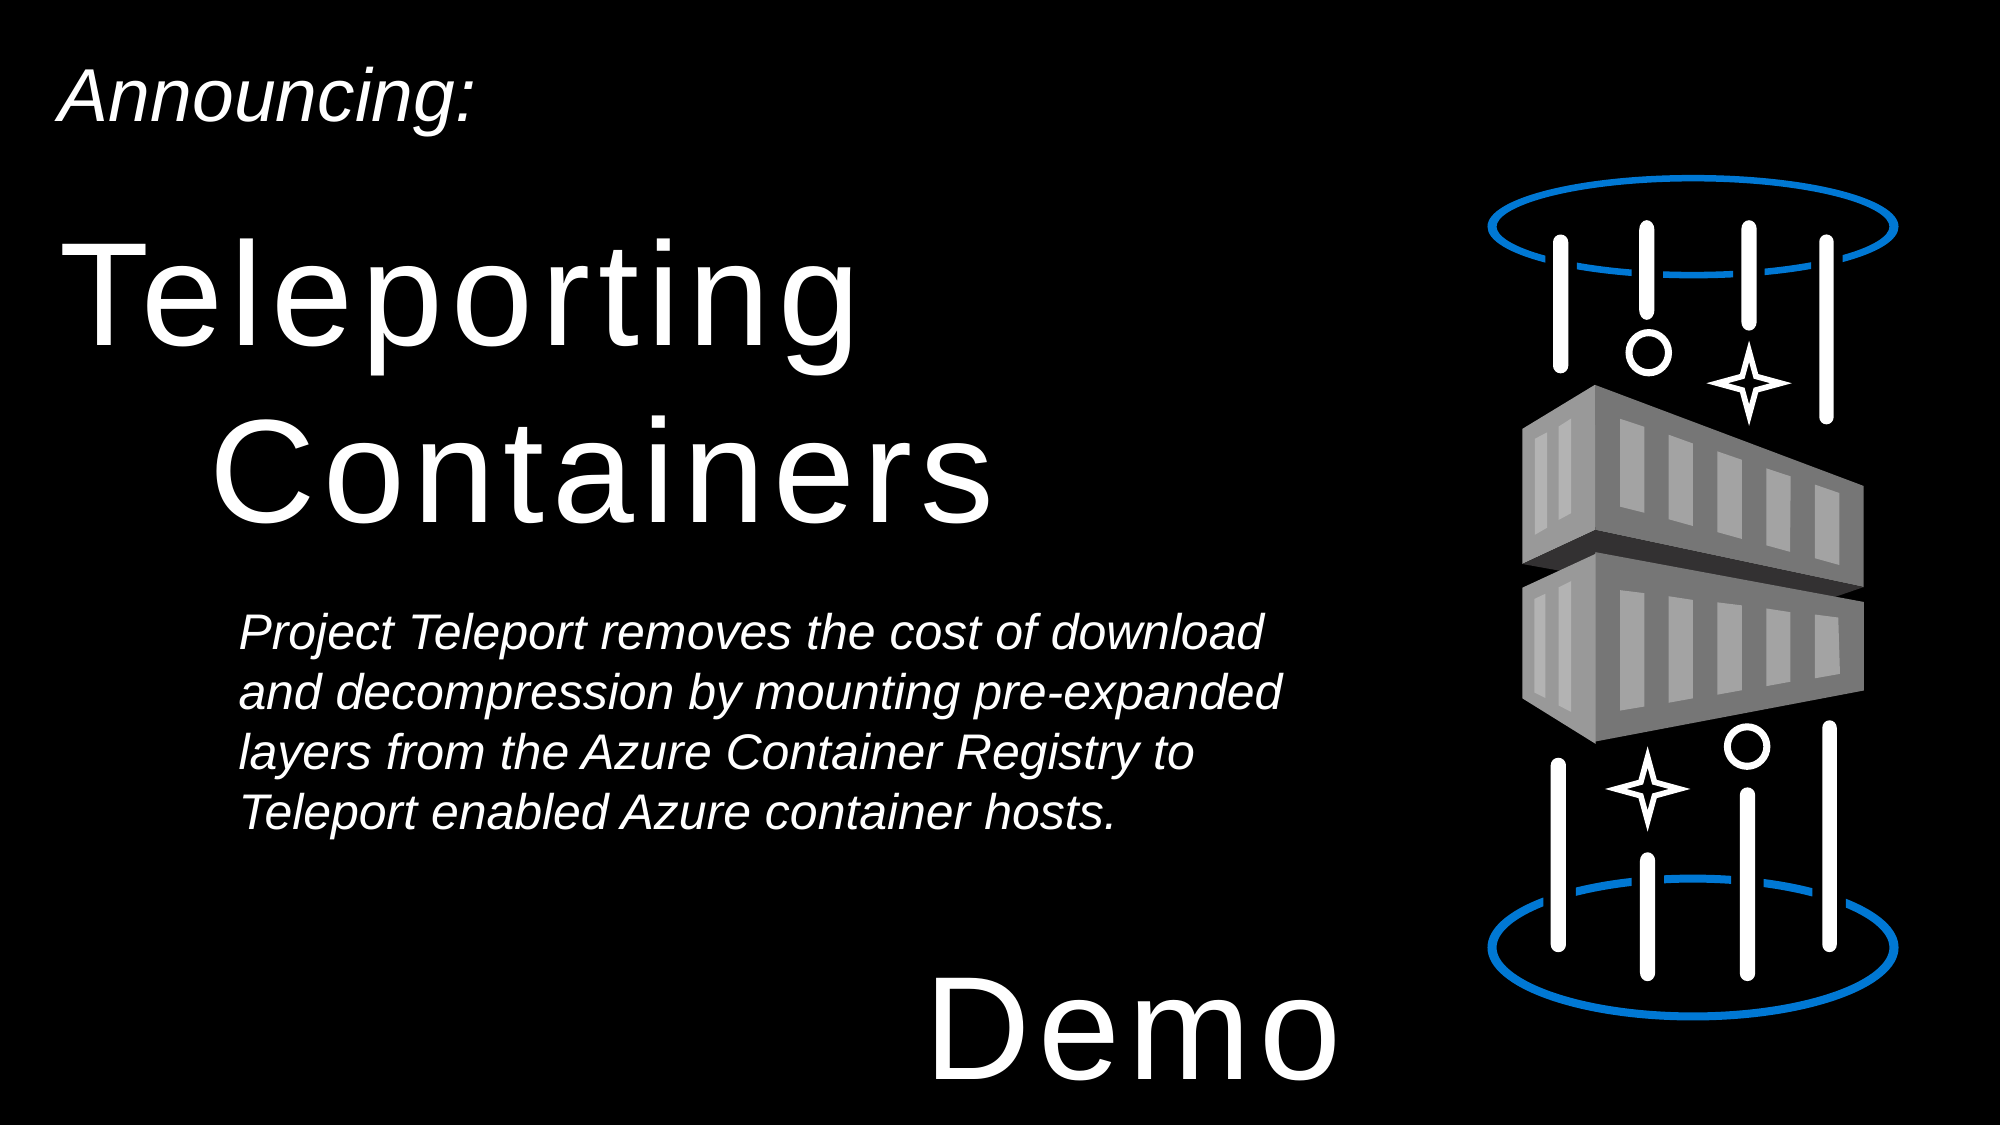

Announcing:

# Teleporting Containers

Project Teleport removes the cost of download and decompression by mounting pre-expanded layers from the Azure Container Registry to Teleport enabled Azure container hosts.

Demo